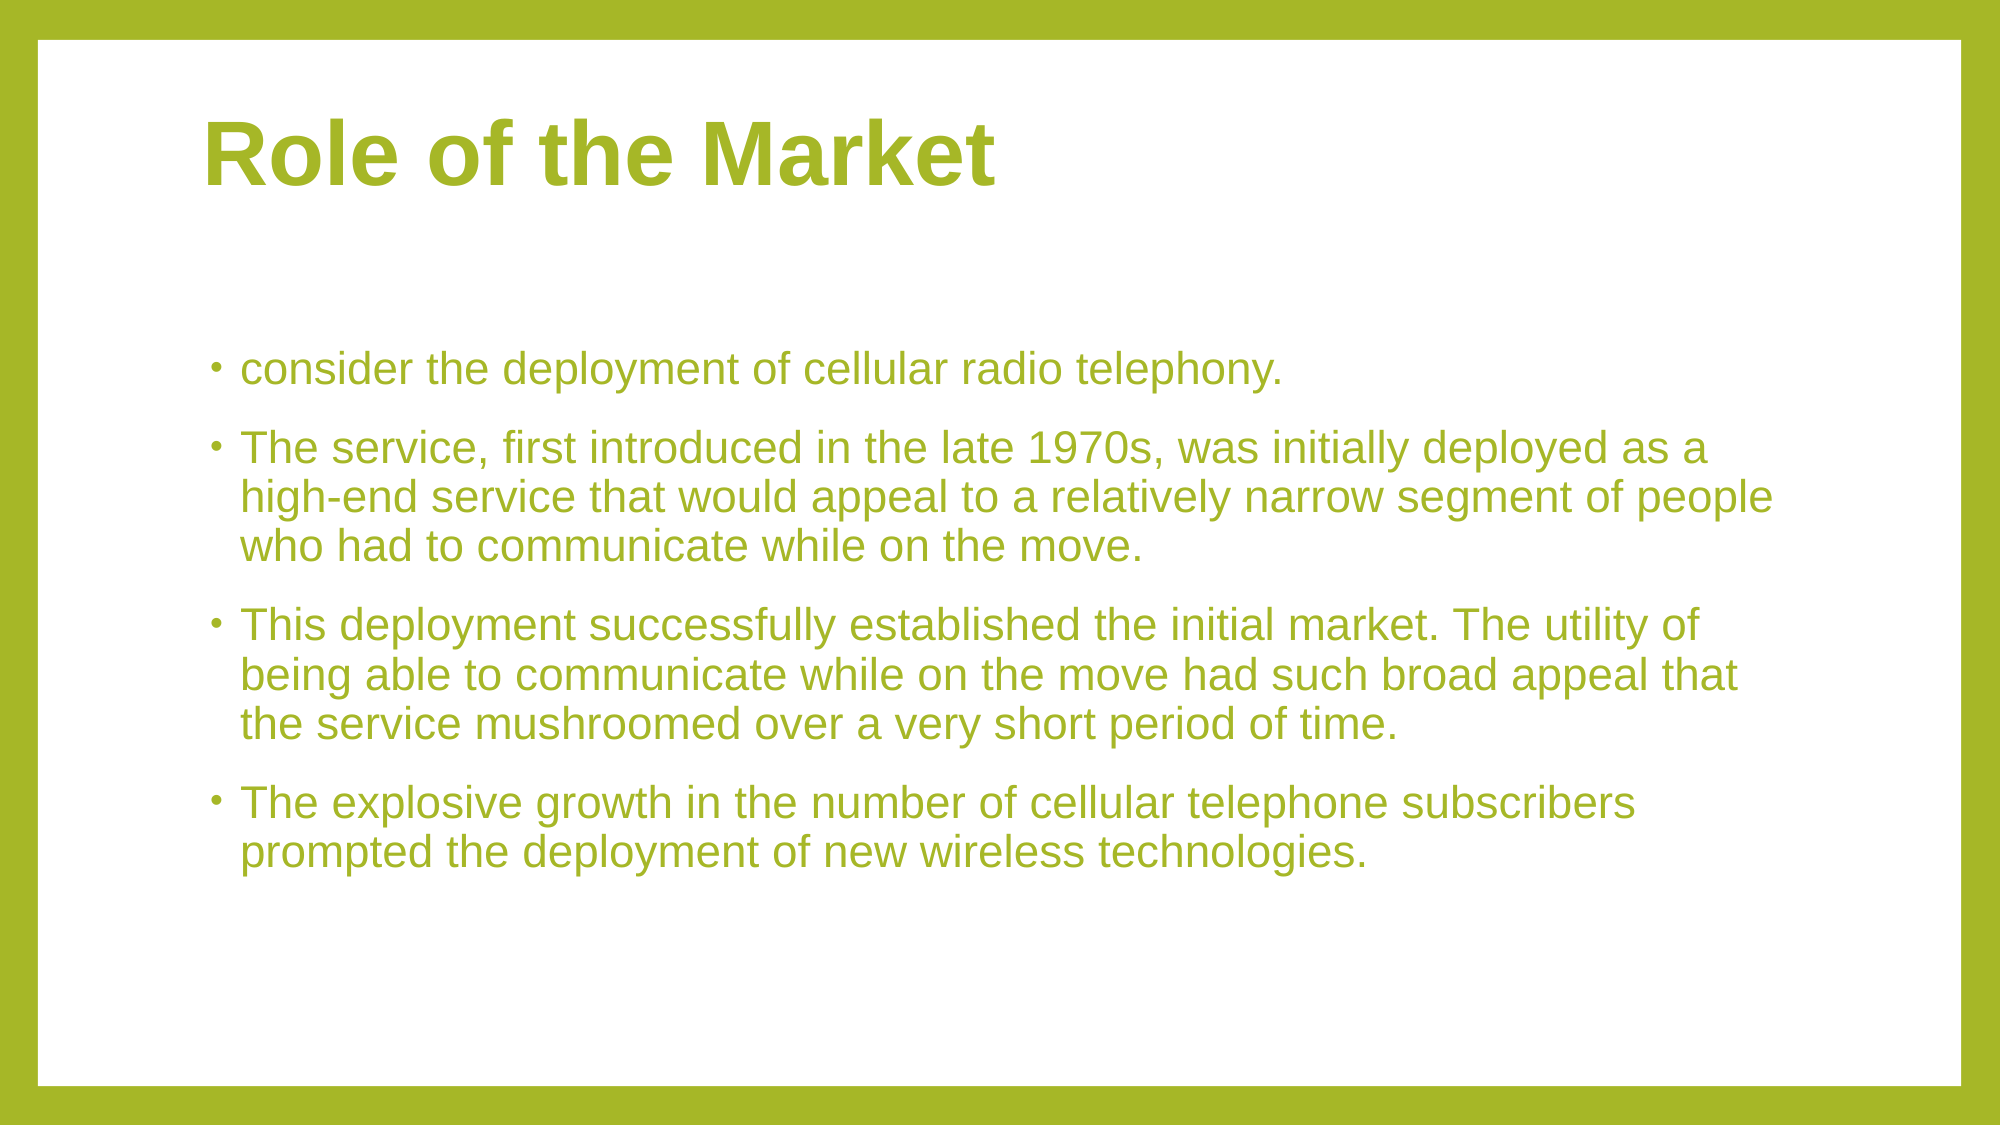

# Role of the Market
consider the deployment of cellular radio telephony.
The service, first introduced in the late 1970s, was initially deployed as a high-end service that would appeal to a relatively narrow segment of people who had to communicate while on the move.
This deployment successfully established the initial market. The utility of being able to communicate while on the move had such broad appeal that the service mushroomed over a very short period of time.
The explosive growth in the number of cellular telephone subscribers prompted the deployment of new wireless technologies.